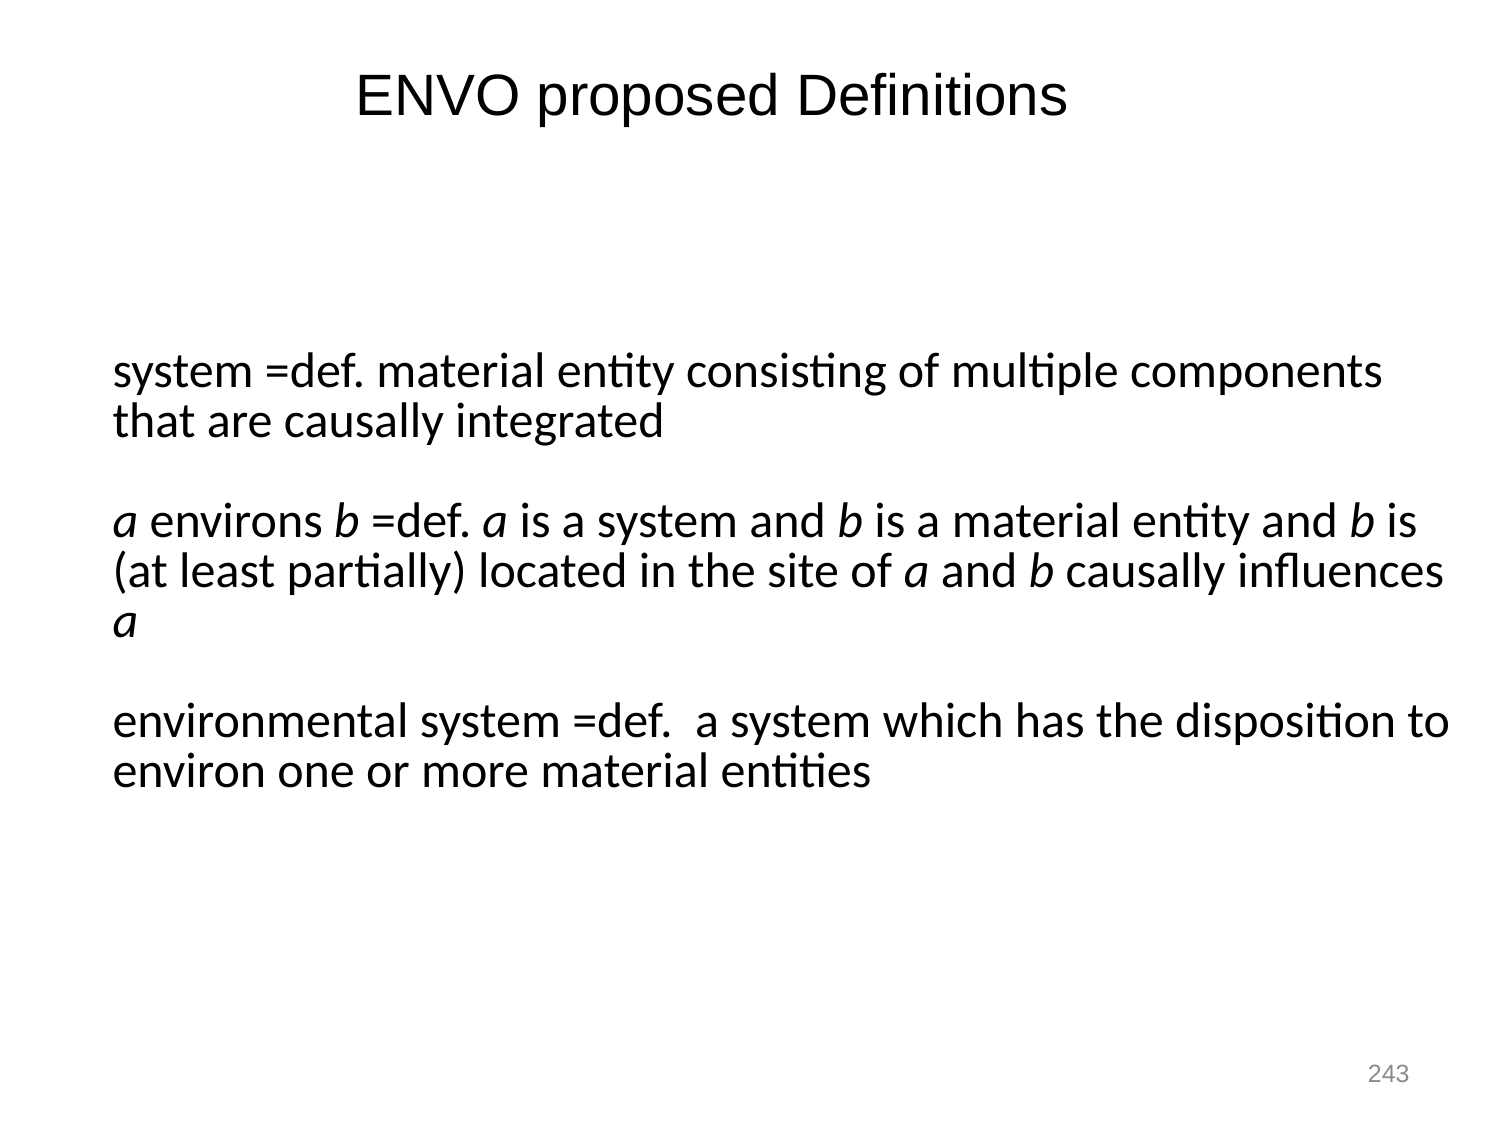

ENVO proposed Definitions
| system =def. material entity consisting of multiple components that are causally integrated a environs b =def. a is a system and b is a material entity and b is (at least partially) located in the site of a and b causally influences a environmental system =def. a system which has the disposition to environ one or more material entities |
| --- |
243